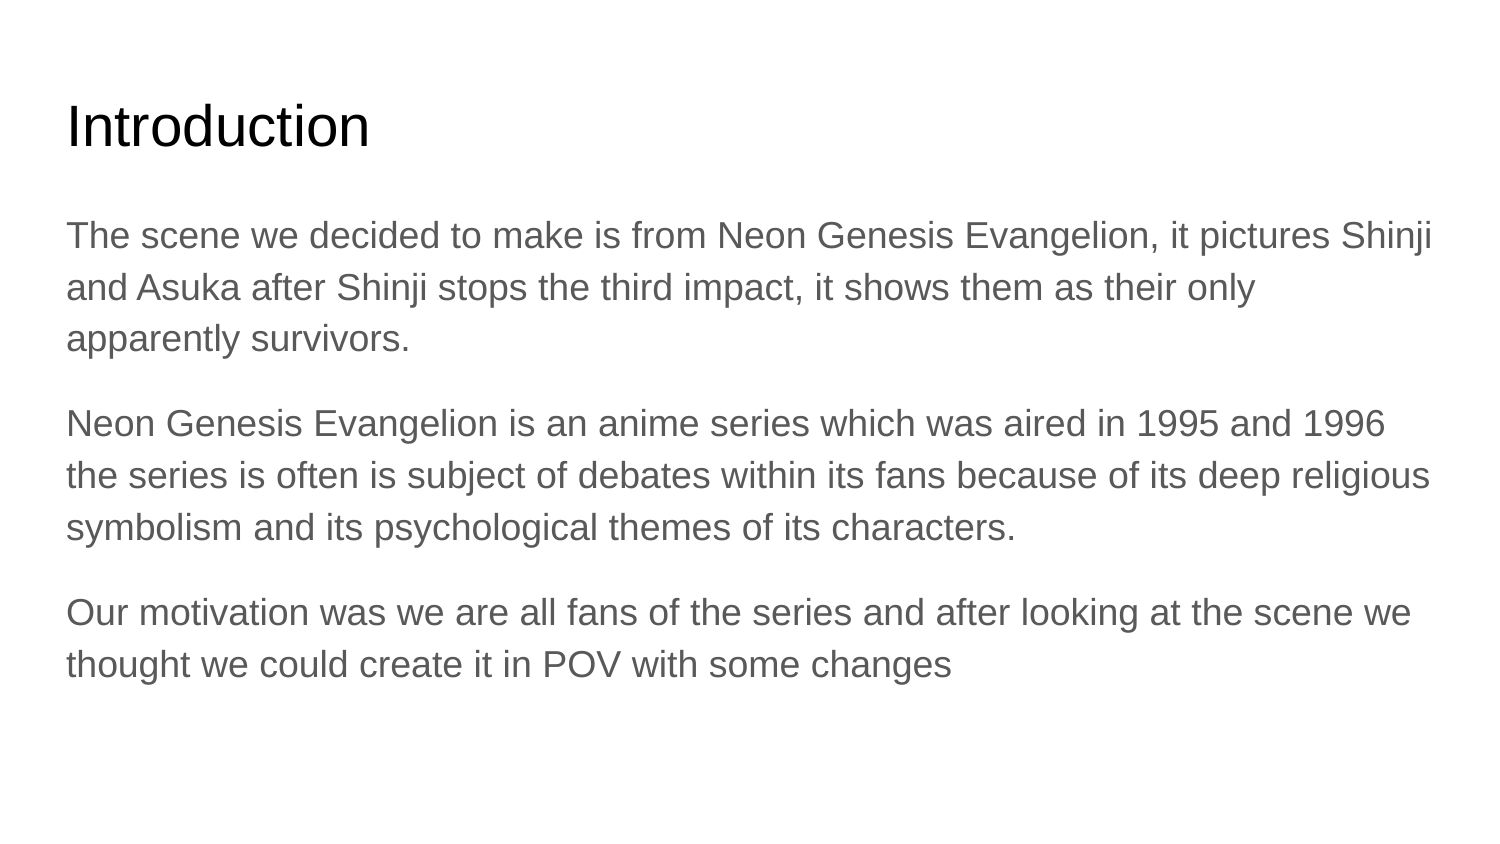

# Introduction
The scene we decided to make is from Neon Genesis Evangelion, it pictures Shinji and Asuka after Shinji stops the third impact, it shows them as their only apparently survivors.
Neon Genesis Evangelion is an anime series which was aired in 1995 and 1996 the series is often is subject of debates within its fans because of its deep religious symbolism and its psychological themes of its characters.
Our motivation was we are all fans of the series and after looking at the scene we thought we could create it in POV with some changes